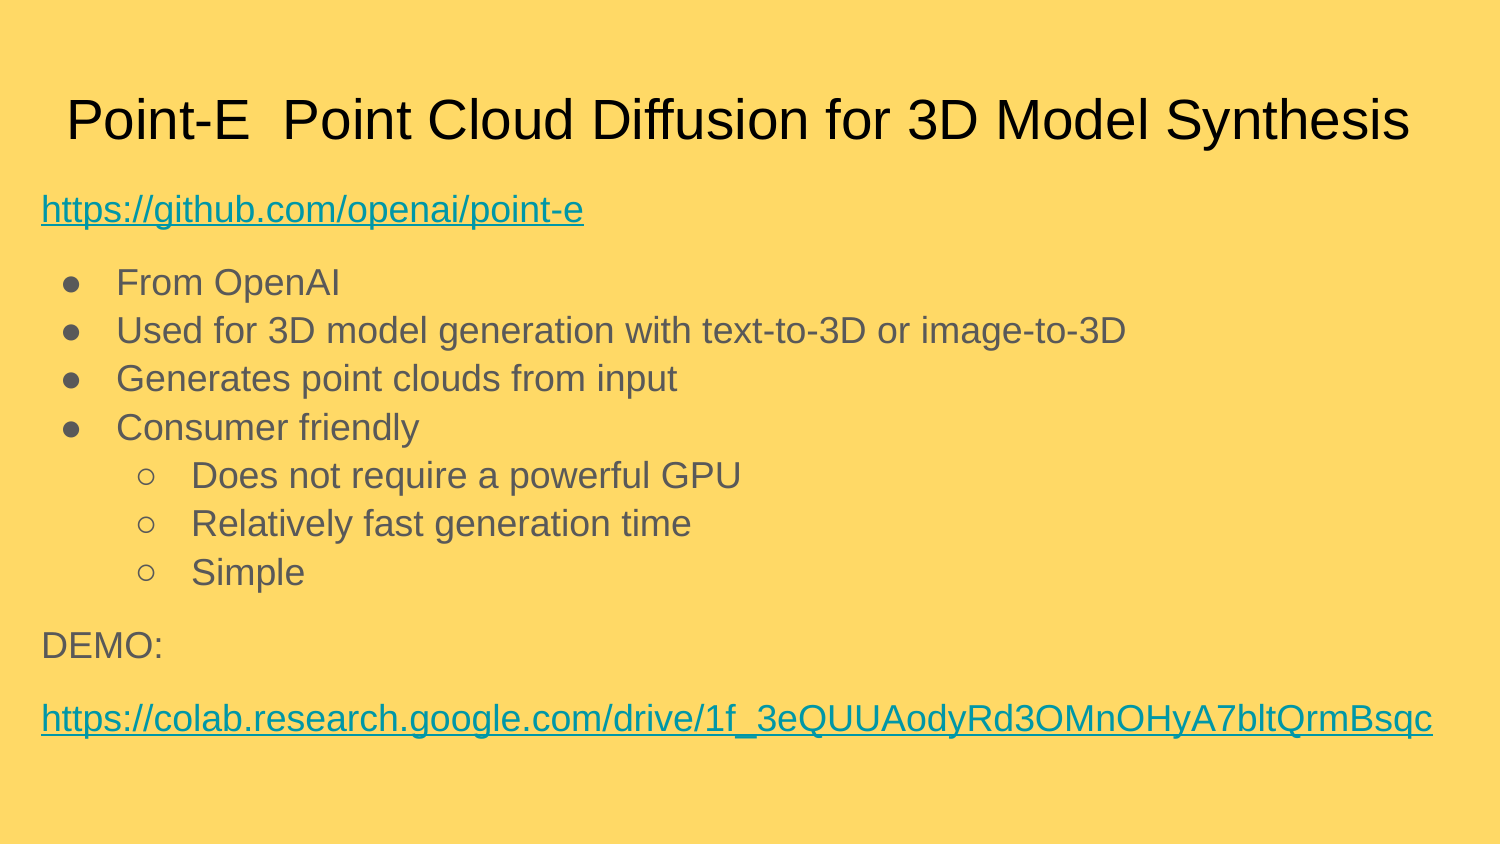

# Point-E  Point Cloud Diffusion for 3D Model Synthesis
https://github.com/openai/point-e
From OpenAI
Used for 3D model generation with text-to-3D or image-to-3D
Generates point clouds from input
Consumer friendly
Does not require a powerful GPU
Relatively fast generation time
Simple
DEMO:
https://colab.research.google.com/drive/1f_3eQUUAodyRd3OMnOHyA7bltQrmBsqc